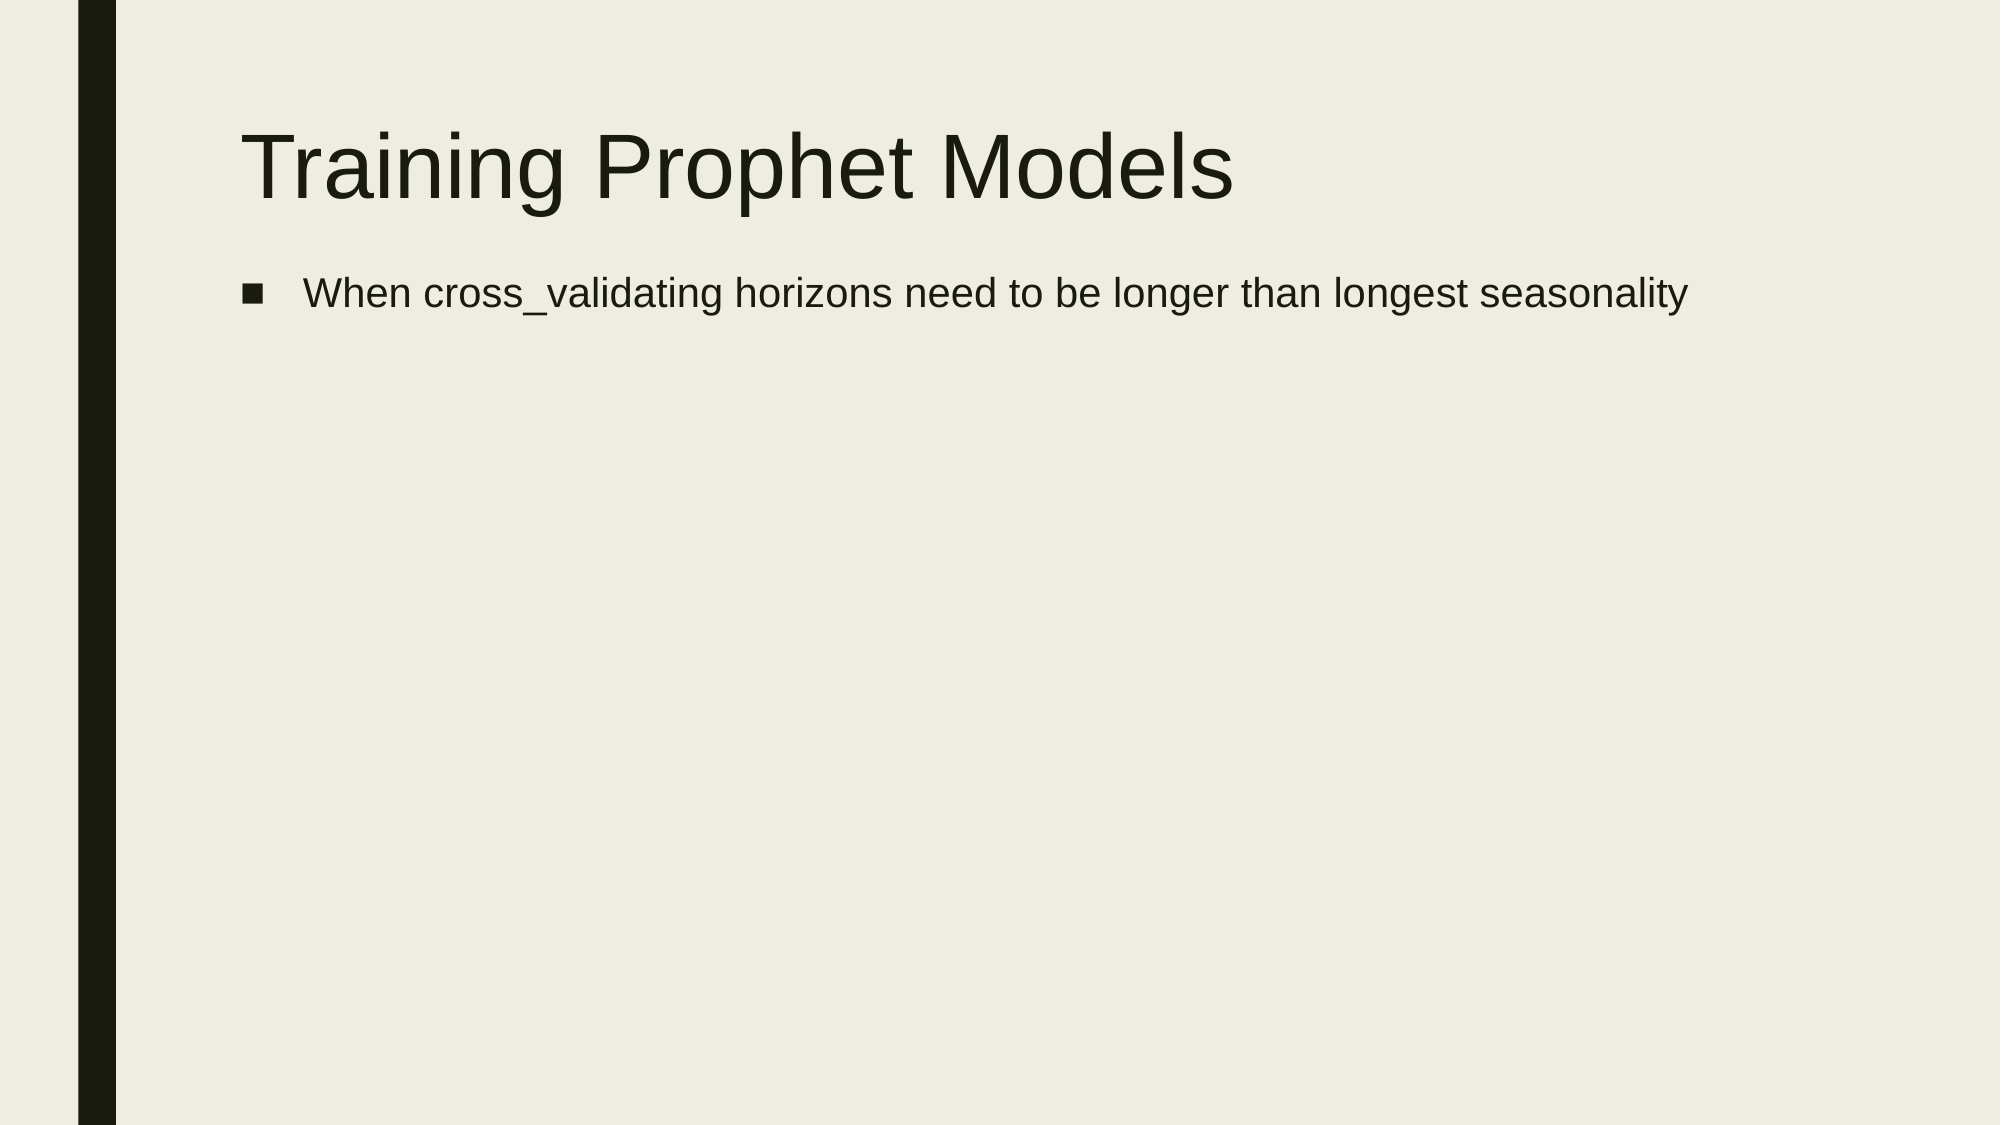

# Training Prophet Models
When cross_validating horizons need to be longer than longest seasonality